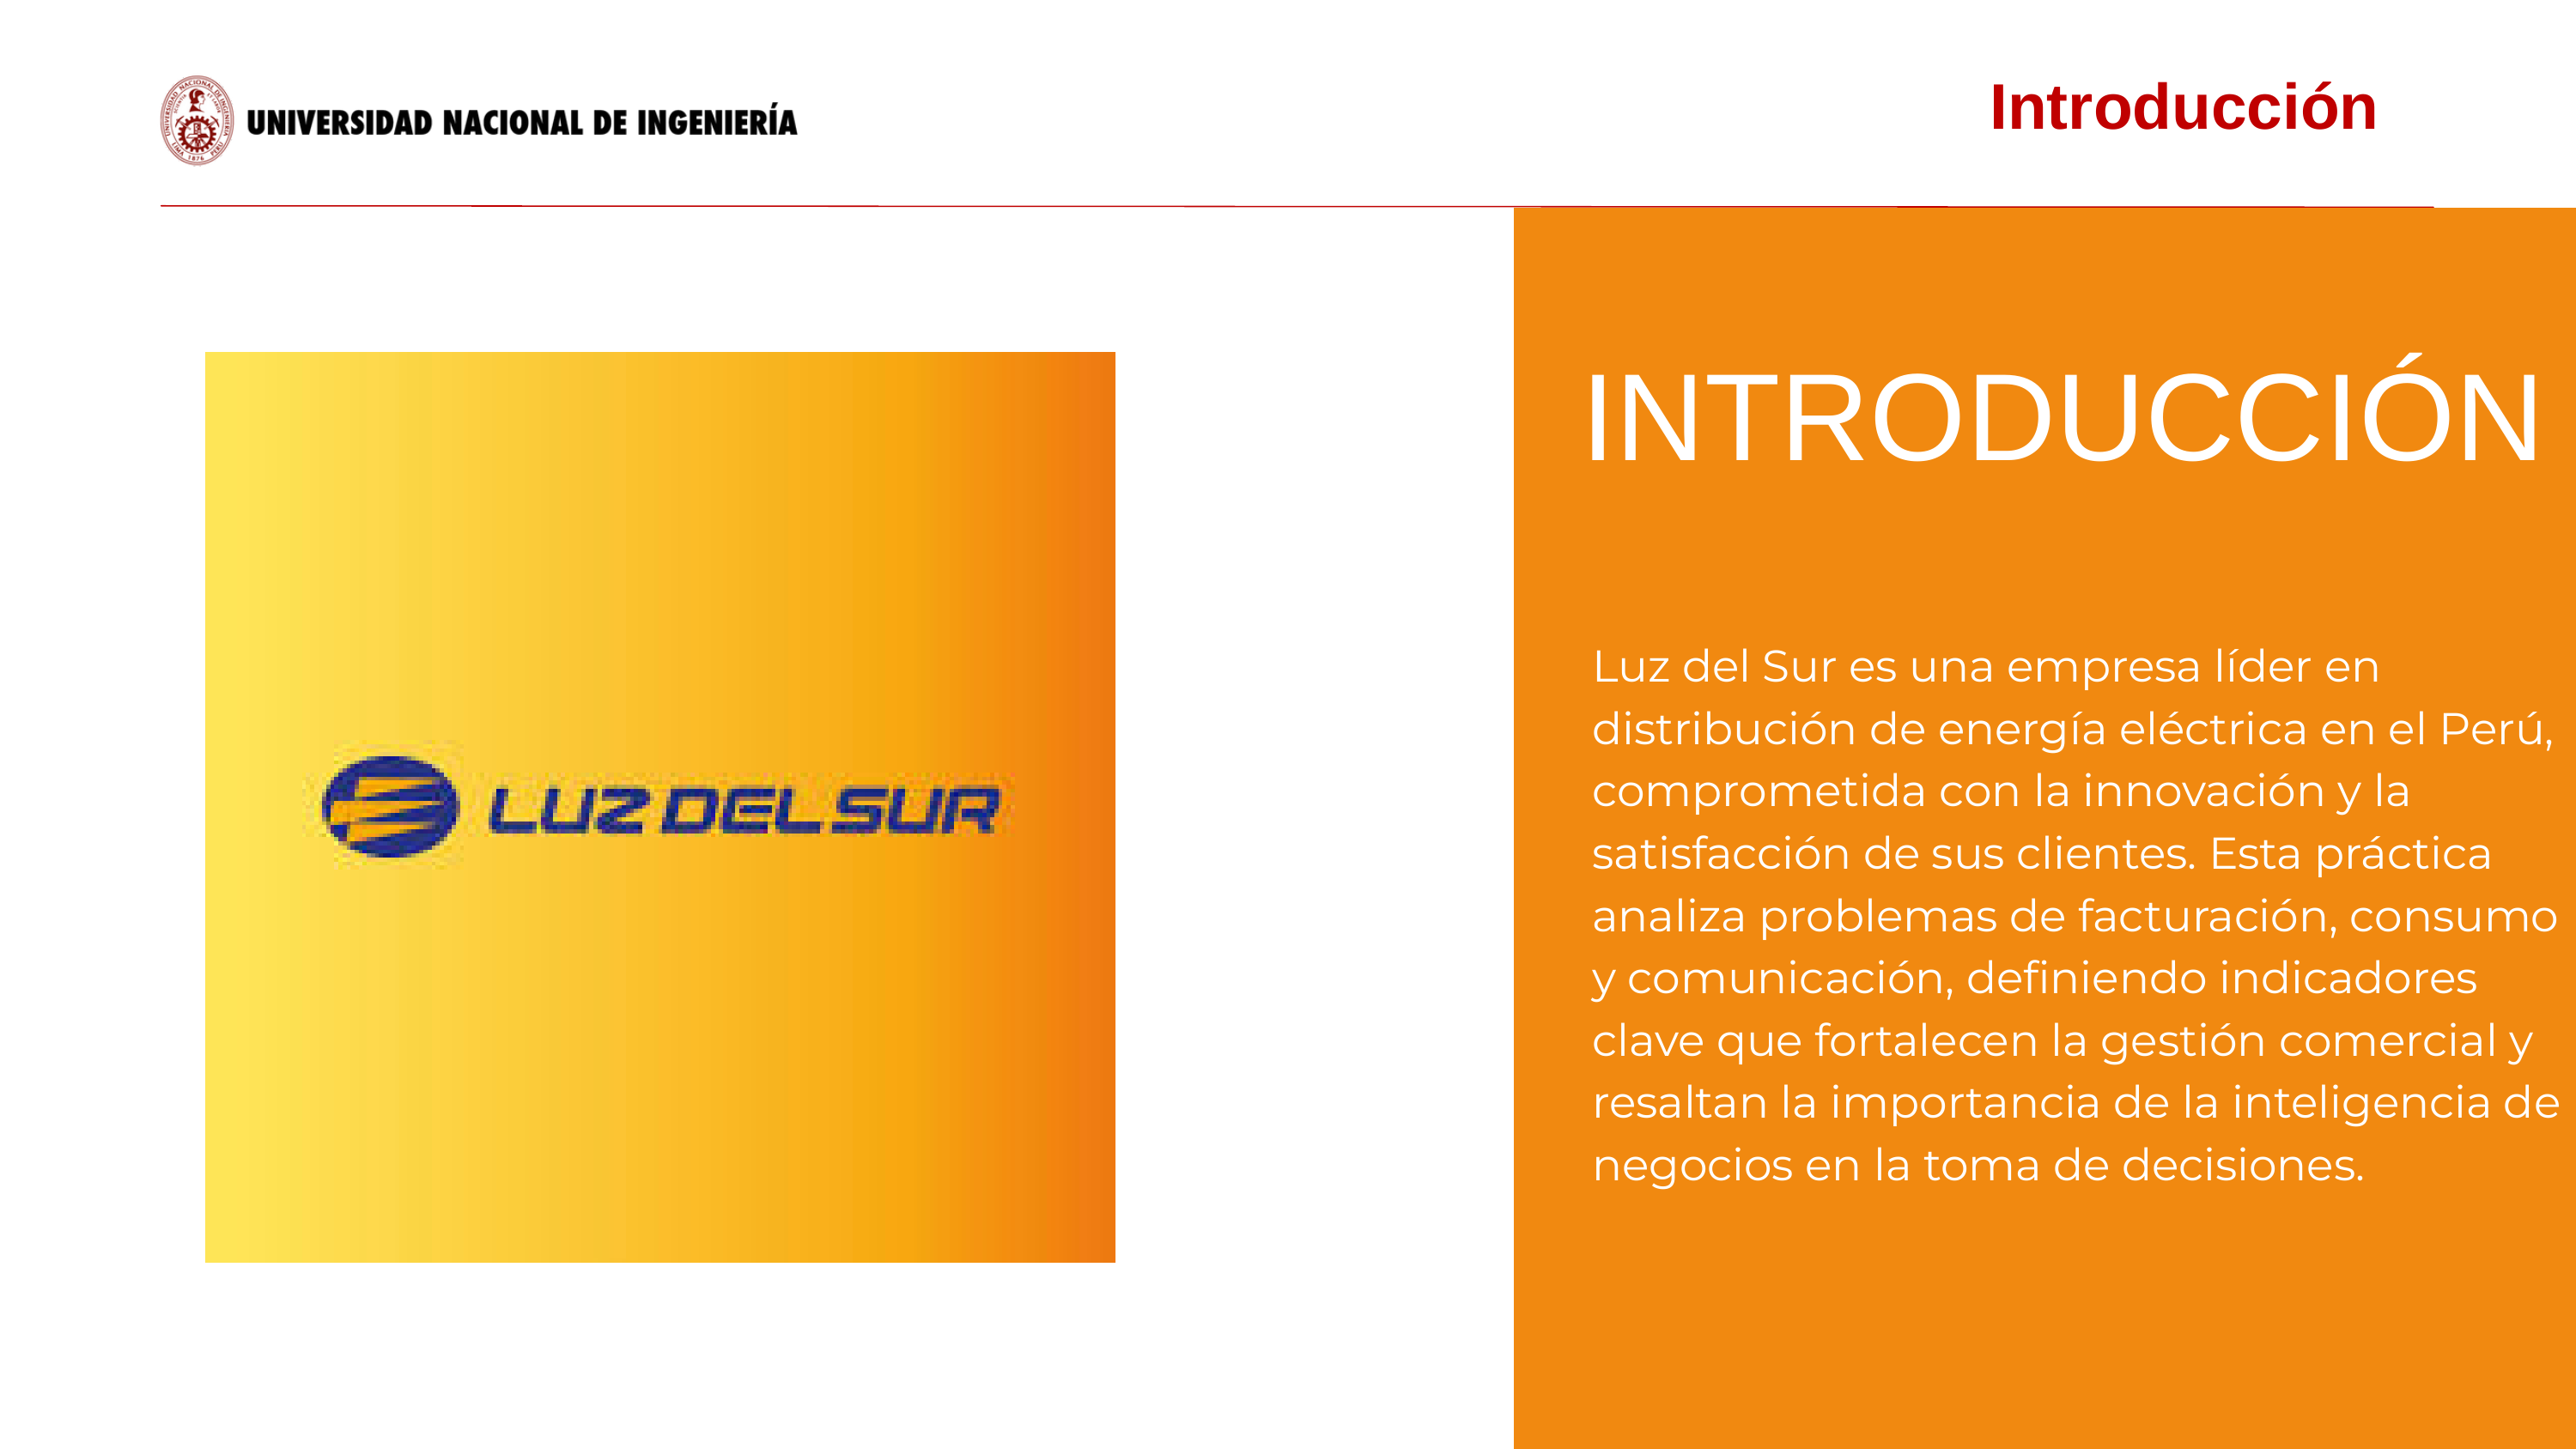

Introducción

INTRODUCCIÓN

Luz del Sur es una empresa líder en distribución de energía eléctrica en el Perú, comprometida con la innovación y la satisfacción de sus clientes. Esta práctica analiza problemas de facturación, consumo y comunicación, definiendo indicadores clave que fortalecen la gestión comercial y resaltan la importancia de la inteligencia de negocios en la toma de decisiones.